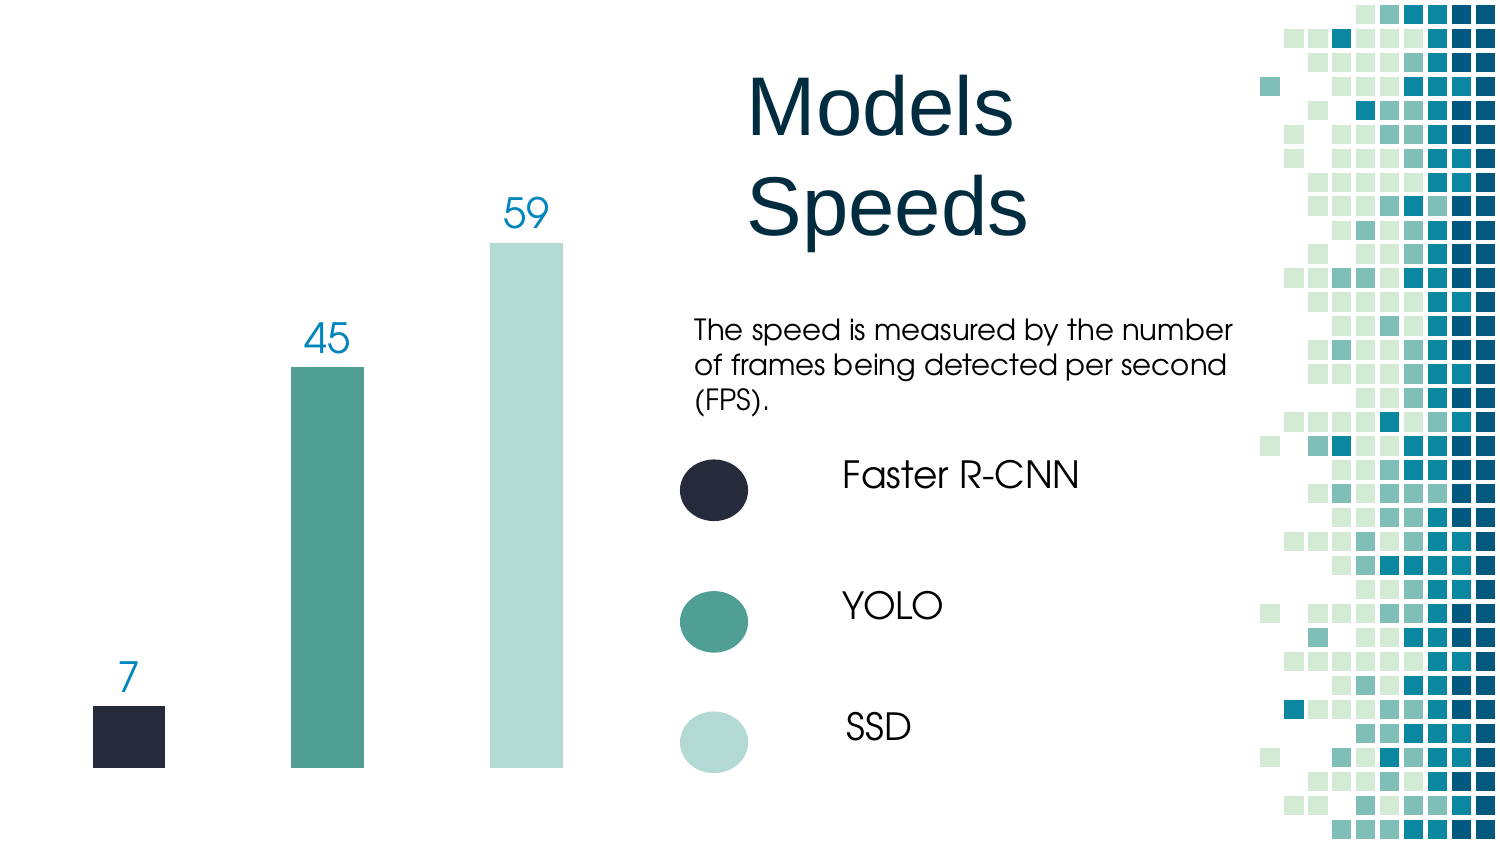

Models Speeds

### Chart

| Category | Ряд 1 |
|---|---|
| A | 7.0 |
| B | 45.0 |
| C | 59.0 |
The speed is measured by the number of frames being detected per second (FPS).
Faster R-CNN

YOLO

SSD